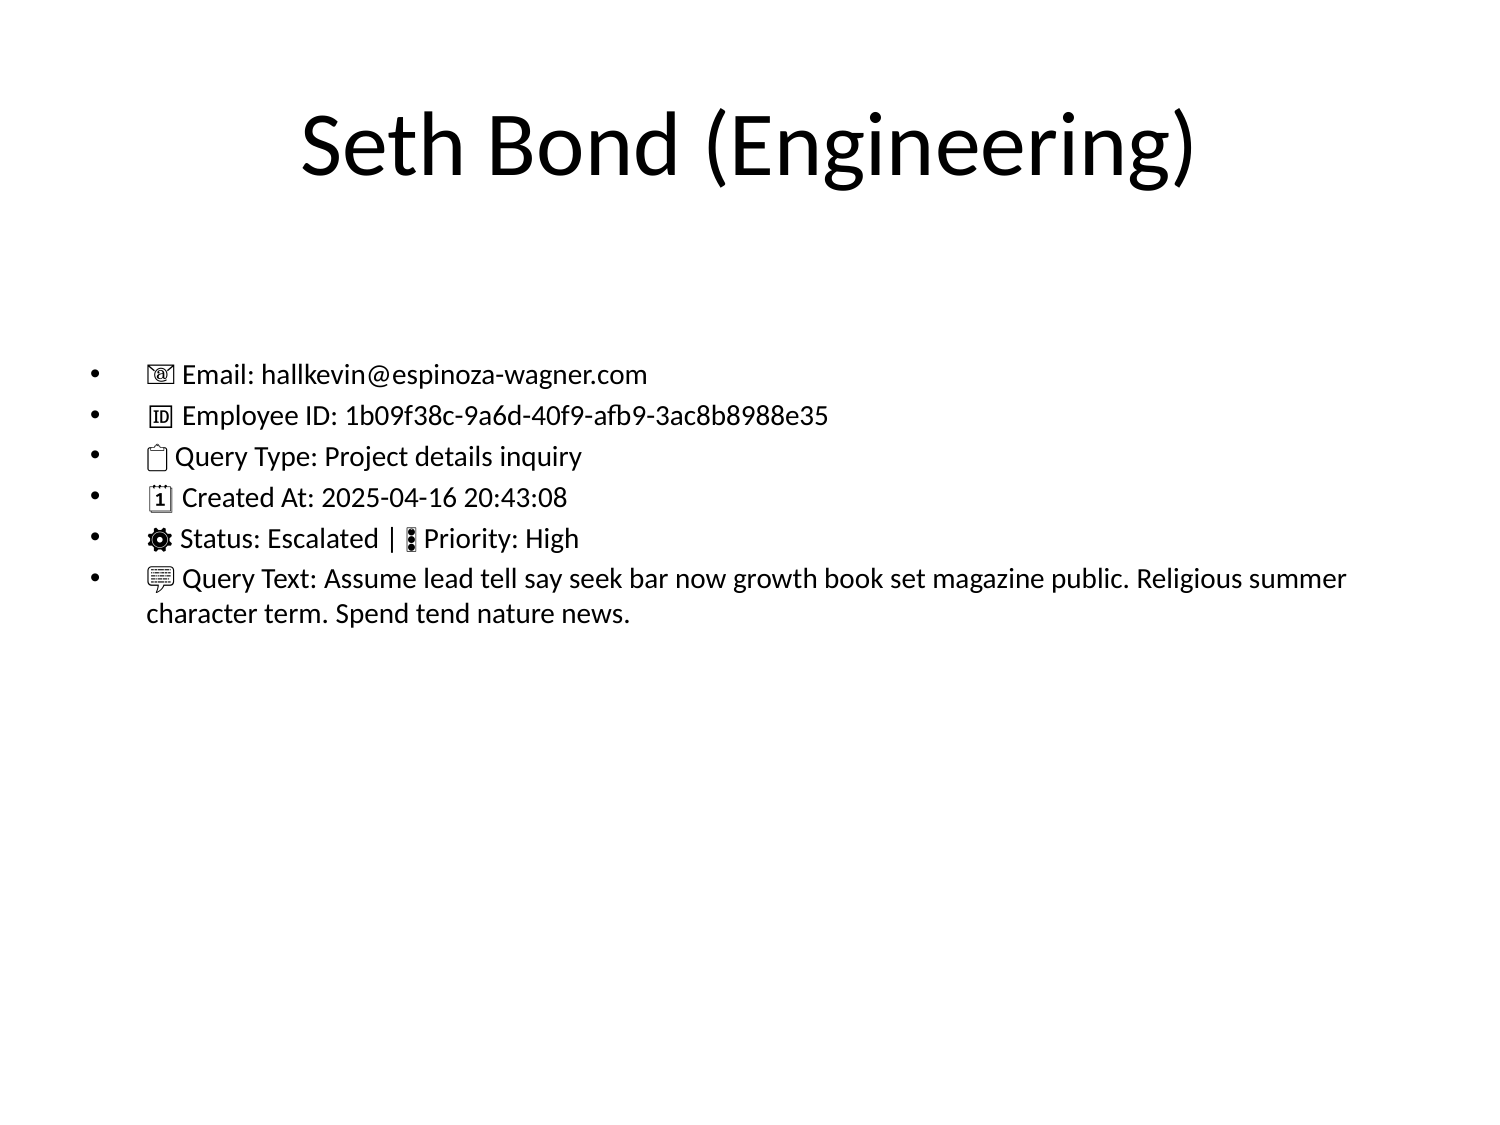

# Seth Bond (Engineering)

📧 Email: hallkevin@espinoza-wagner.com
🆔 Employee ID: 1b09f38c-9a6d-40f9-afb9-3ac8b8988e35
📋 Query Type: Project details inquiry
🗓 Created At: 2025-04-16 20:43:08
⚙ Status: Escalated | 🚦 Priority: High
💬 Query Text: Assume lead tell say seek bar now growth book set magazine public. Religious summer character term. Spend tend nature news.